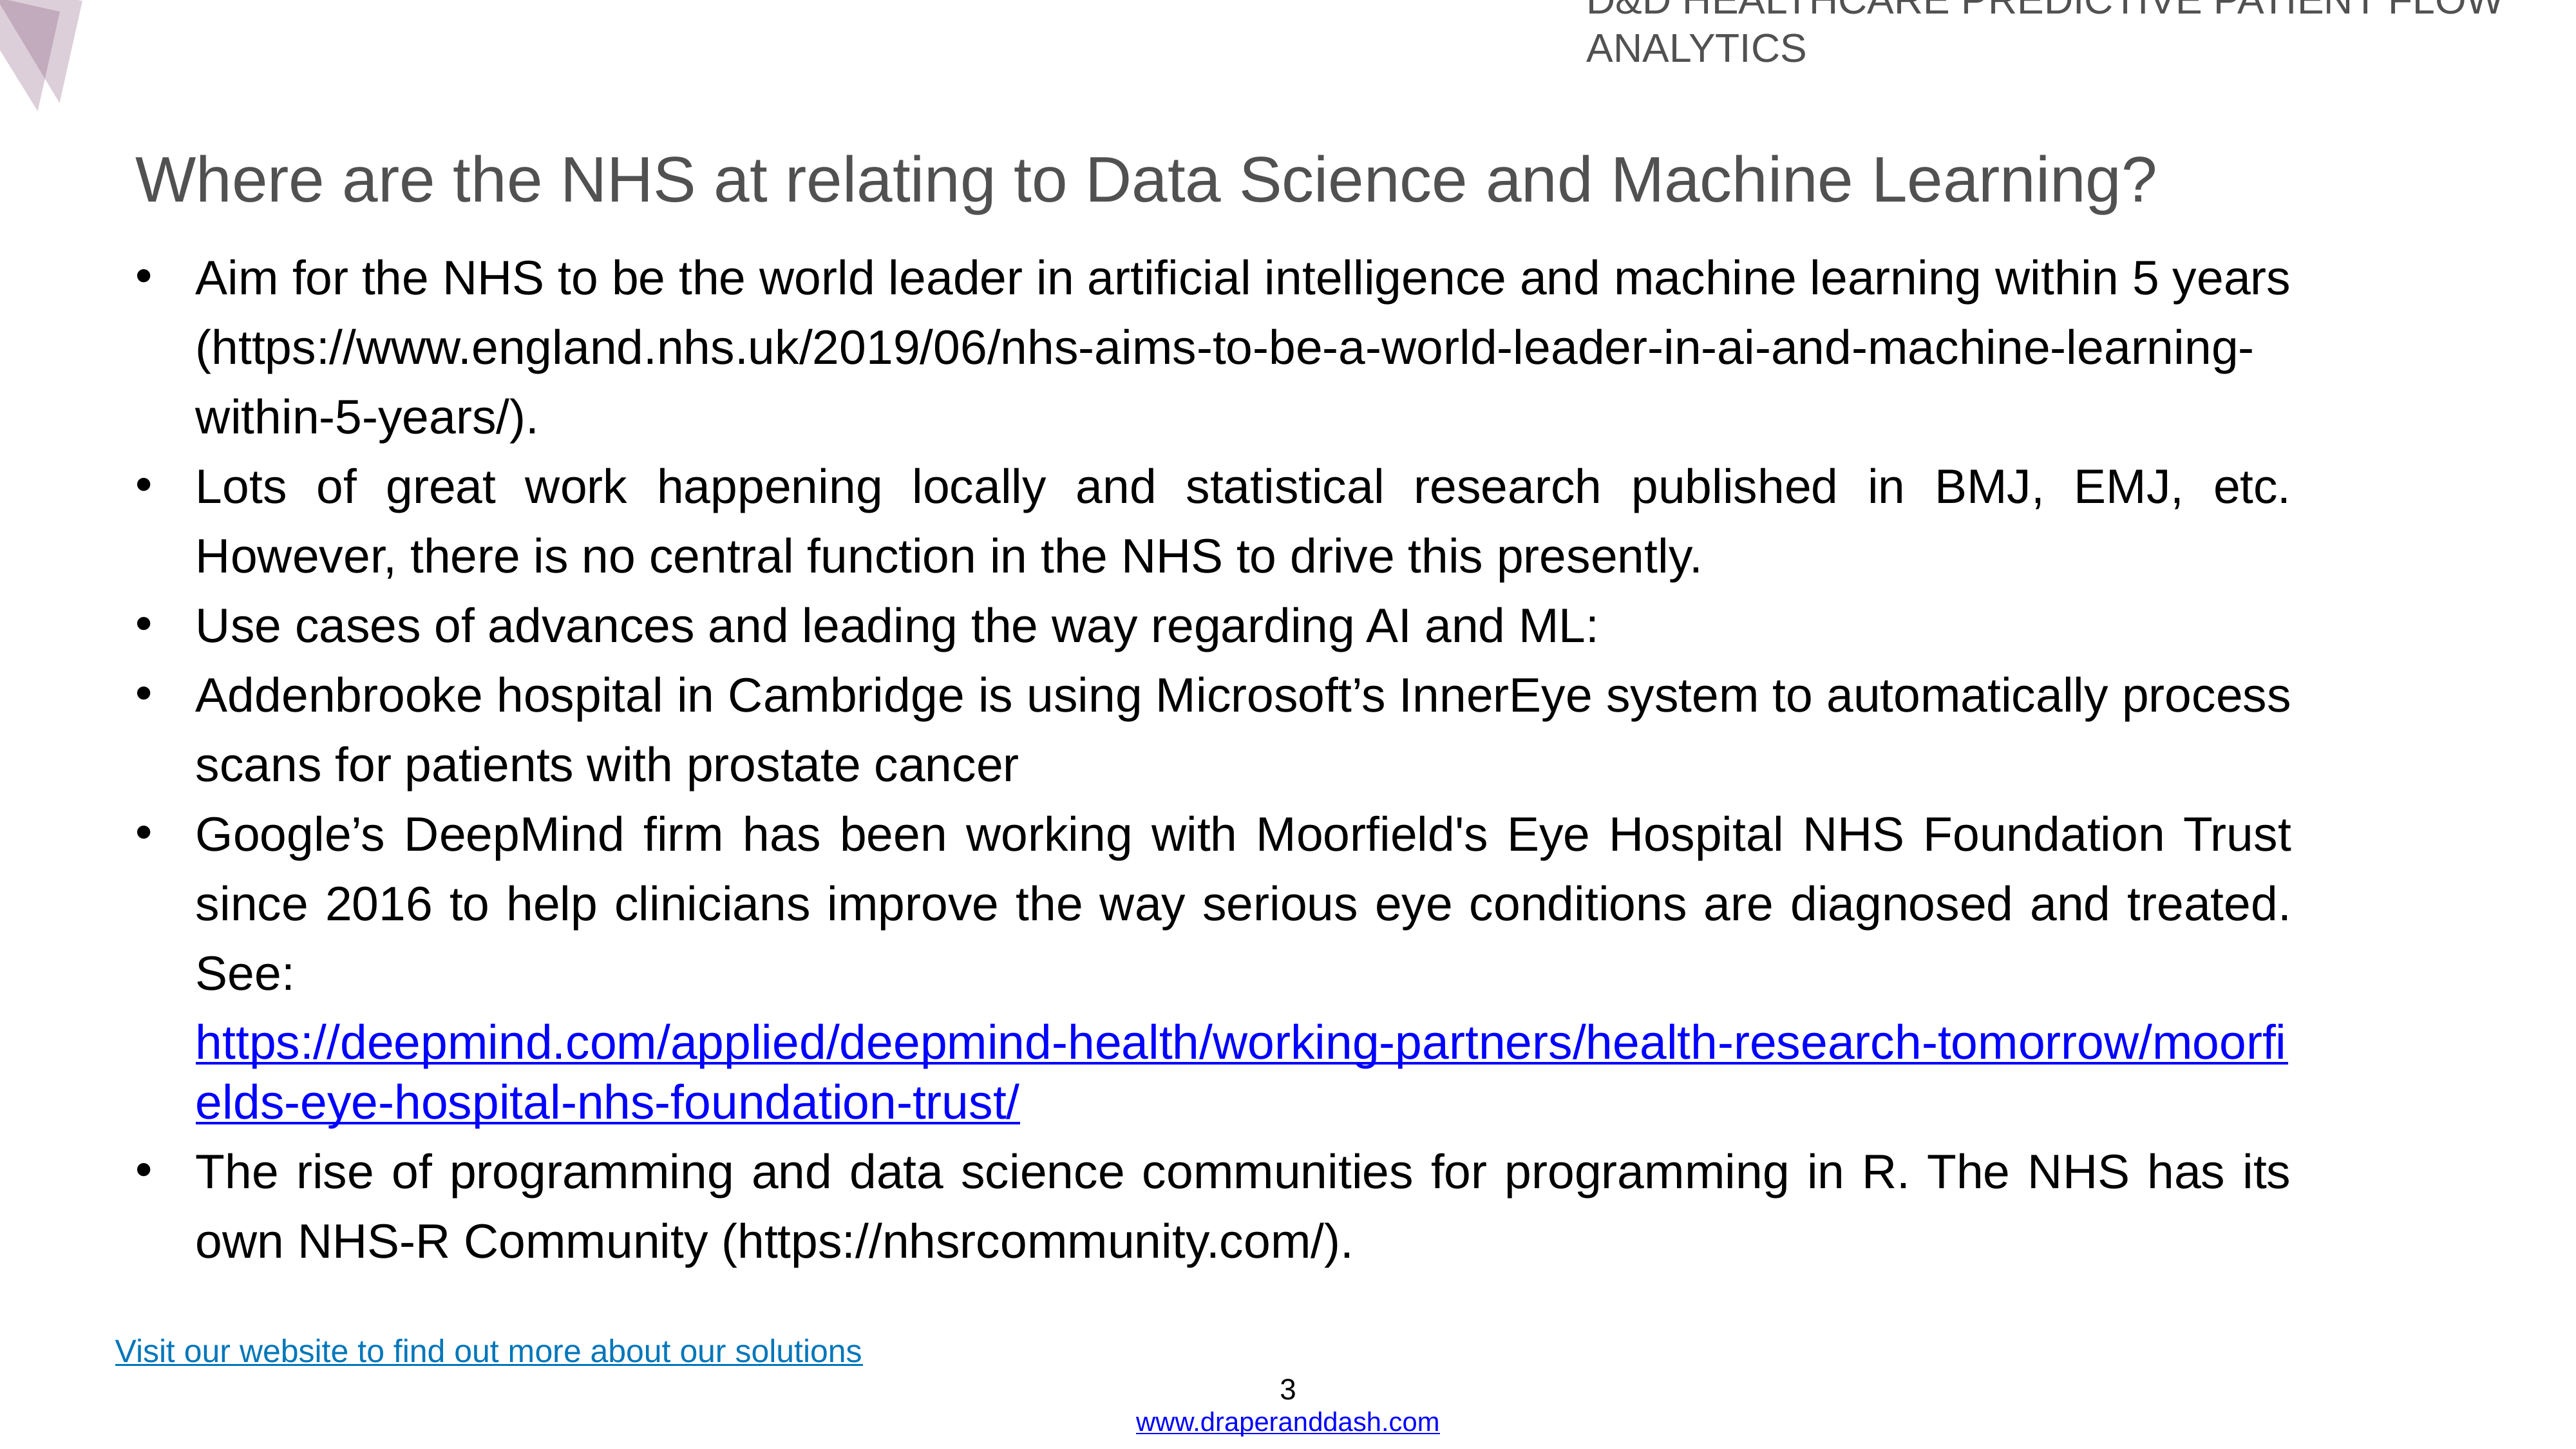

D&D Healthcare Predictive Patient Flow Analytics

Where are the NHS at relating to Data Science and Machine Learning?
Aim for the NHS to be the world leader in artificial intelligence and machine learning within 5 years (https://www.england.nhs.uk/2019/06/nhs-aims-to-be-a-world-leader-in-ai-and-machine-learning-within-5-years/).
Lots of great work happening locally and statistical research published in BMJ, EMJ, etc. However, there is no central function in the NHS to drive this presently.
Use cases of advances and leading the way regarding AI and ML:
Addenbrooke hospital in Cambridge is using Microsoft’s InnerEye system to automatically process scans for patients with prostate cancer
Google’s DeepMind firm has been working with Moorfield's Eye Hospital NHS Foundation Trust since 2016 to help clinicians improve the way serious eye conditions are diagnosed and treated. See: https://deepmind.com/applied/deepmind-health/working-partners/health-research-tomorrow/moorfields-eye-hospital-nhs-foundation-trust/
The rise of programming and data science communities for programming in R. The NHS has its own NHS-R Community (https://nhsrcommunity.com/).

# Technology and
Products

Visit our website to find out more about our solutions
3
www.draperanddash.com